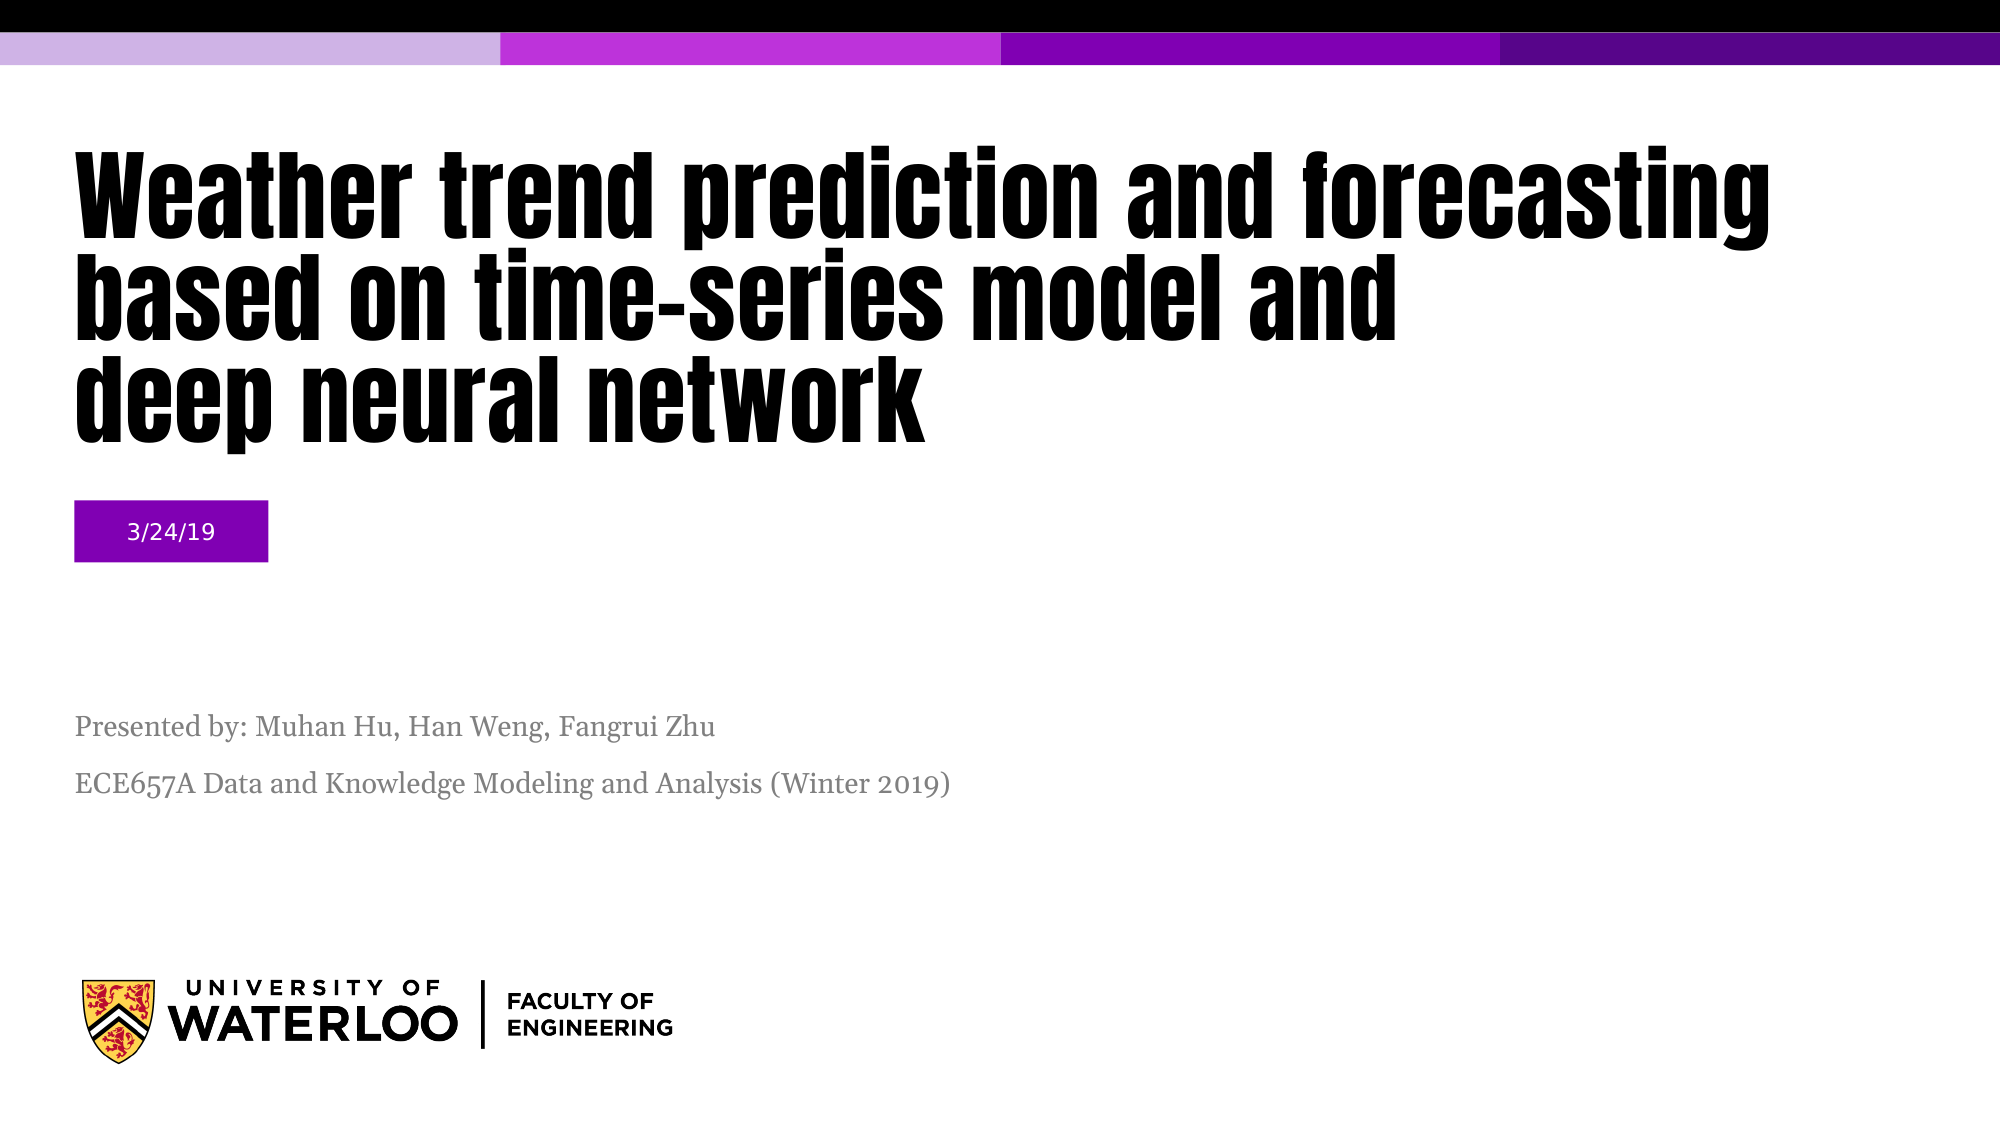

# Weather trend prediction and forecasting based on time-series model and deep neural network
3/24/19
Presented by: Muhan Hu, Han Weng, Fangrui Zhu
ECE657A Data and Knowledge Modeling and Analysis (Winter 2019)